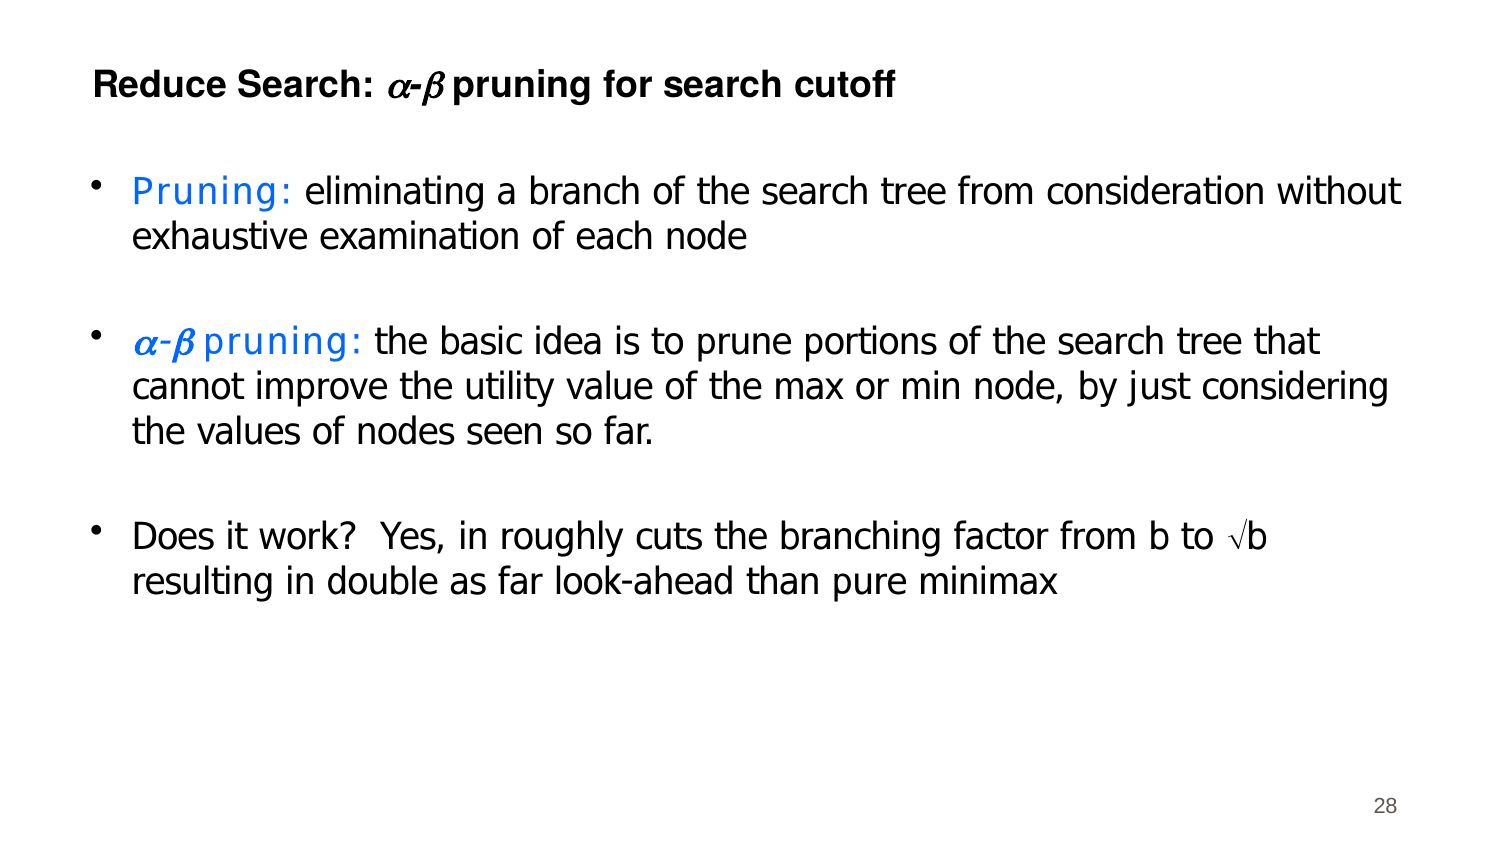

# Reduce Search: α-β pruning for search cutoff
Pruning: eliminating a branch of the search tree from consideration without exhaustive examination of each node

α-β pruning: the basic idea is to prune portions of the search tree that cannot improve the utility value of the max or min node, by just considering the values of nodes seen so far.

Does it work?  Yes, in roughly cuts the branching factor from b to √b resulting in double as far look-ahead than pure minimax
28